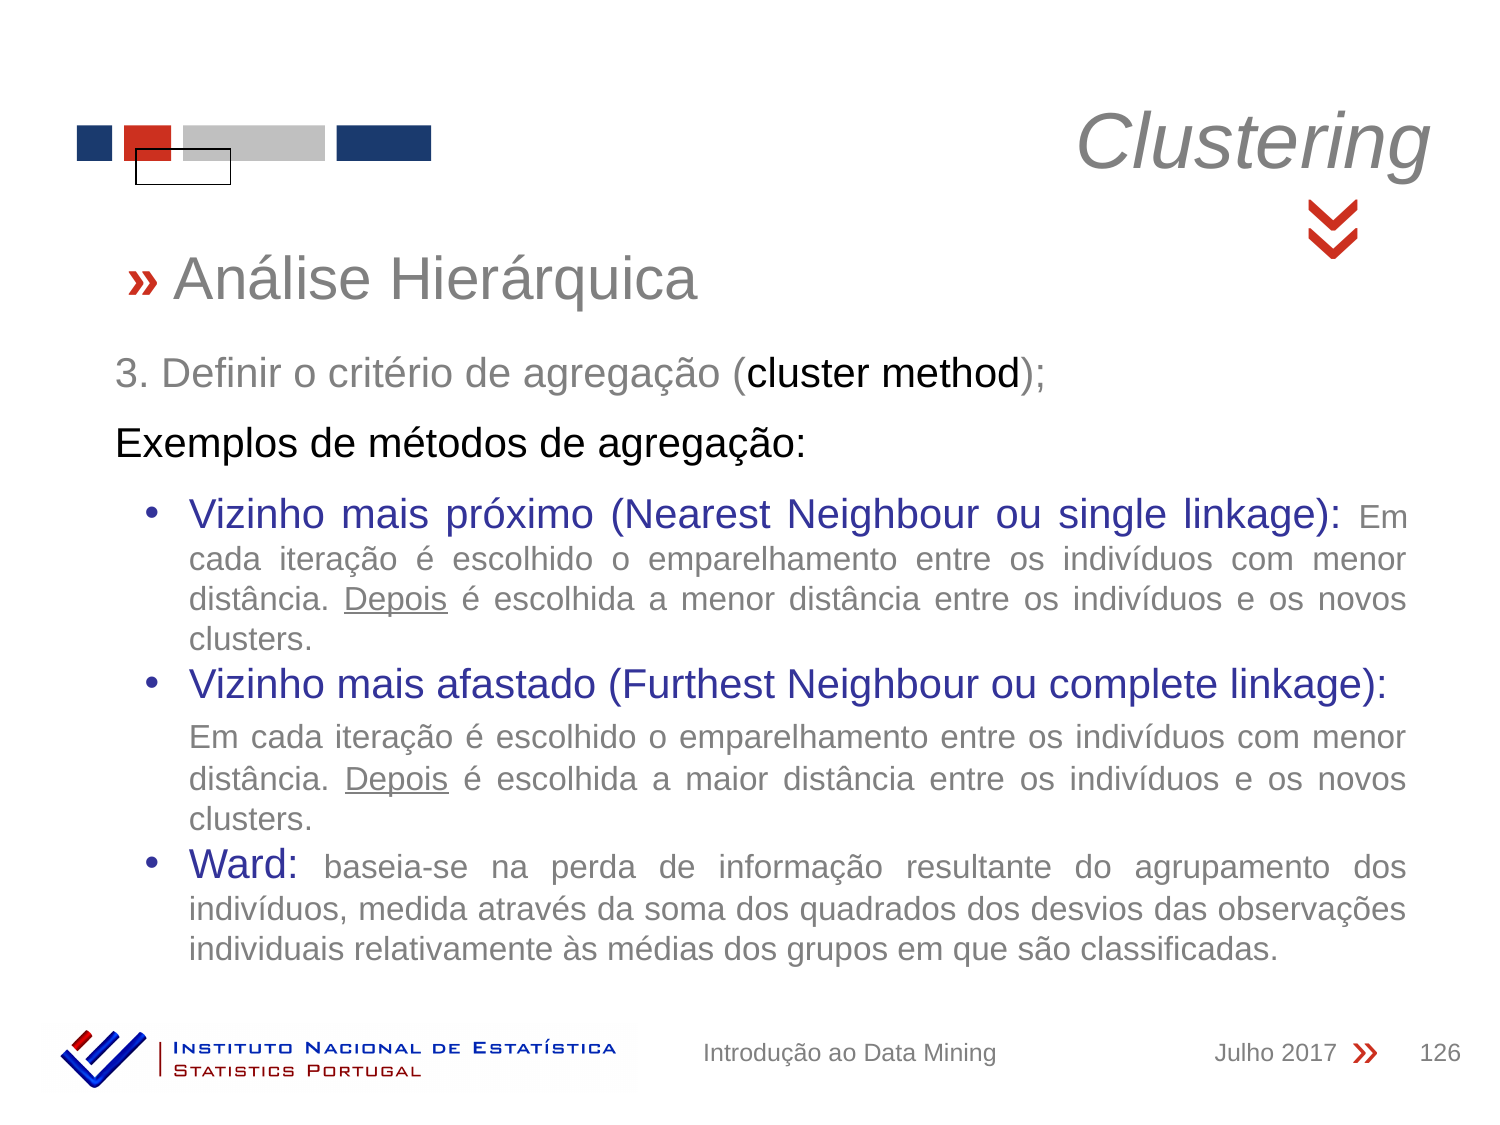

Clustering
«
» Análise Hierárquica
3. Definir o critério de agregação (cluster method);
Exemplos de métodos de agregação:
Vizinho mais próximo (Nearest Neighbour ou single linkage): Em cada iteração é escolhido o emparelhamento entre os indivíduos com menor distância. Depois é escolhida a menor distância entre os indivíduos e os novos clusters.
Vizinho mais afastado (Furthest Neighbour ou complete linkage):
	Em cada iteração é escolhido o emparelhamento entre os indivíduos com menor distância. Depois é escolhida a maior distância entre os indivíduos e os novos clusters.
Ward: baseia-se na perda de informação resultante do agrupamento dos indivíduos, medida através da soma dos quadrados dos desvios das observações individuais relativamente às médias dos grupos em que são classificadas.
Introdução ao Data Mining
Julho 2017
126
«